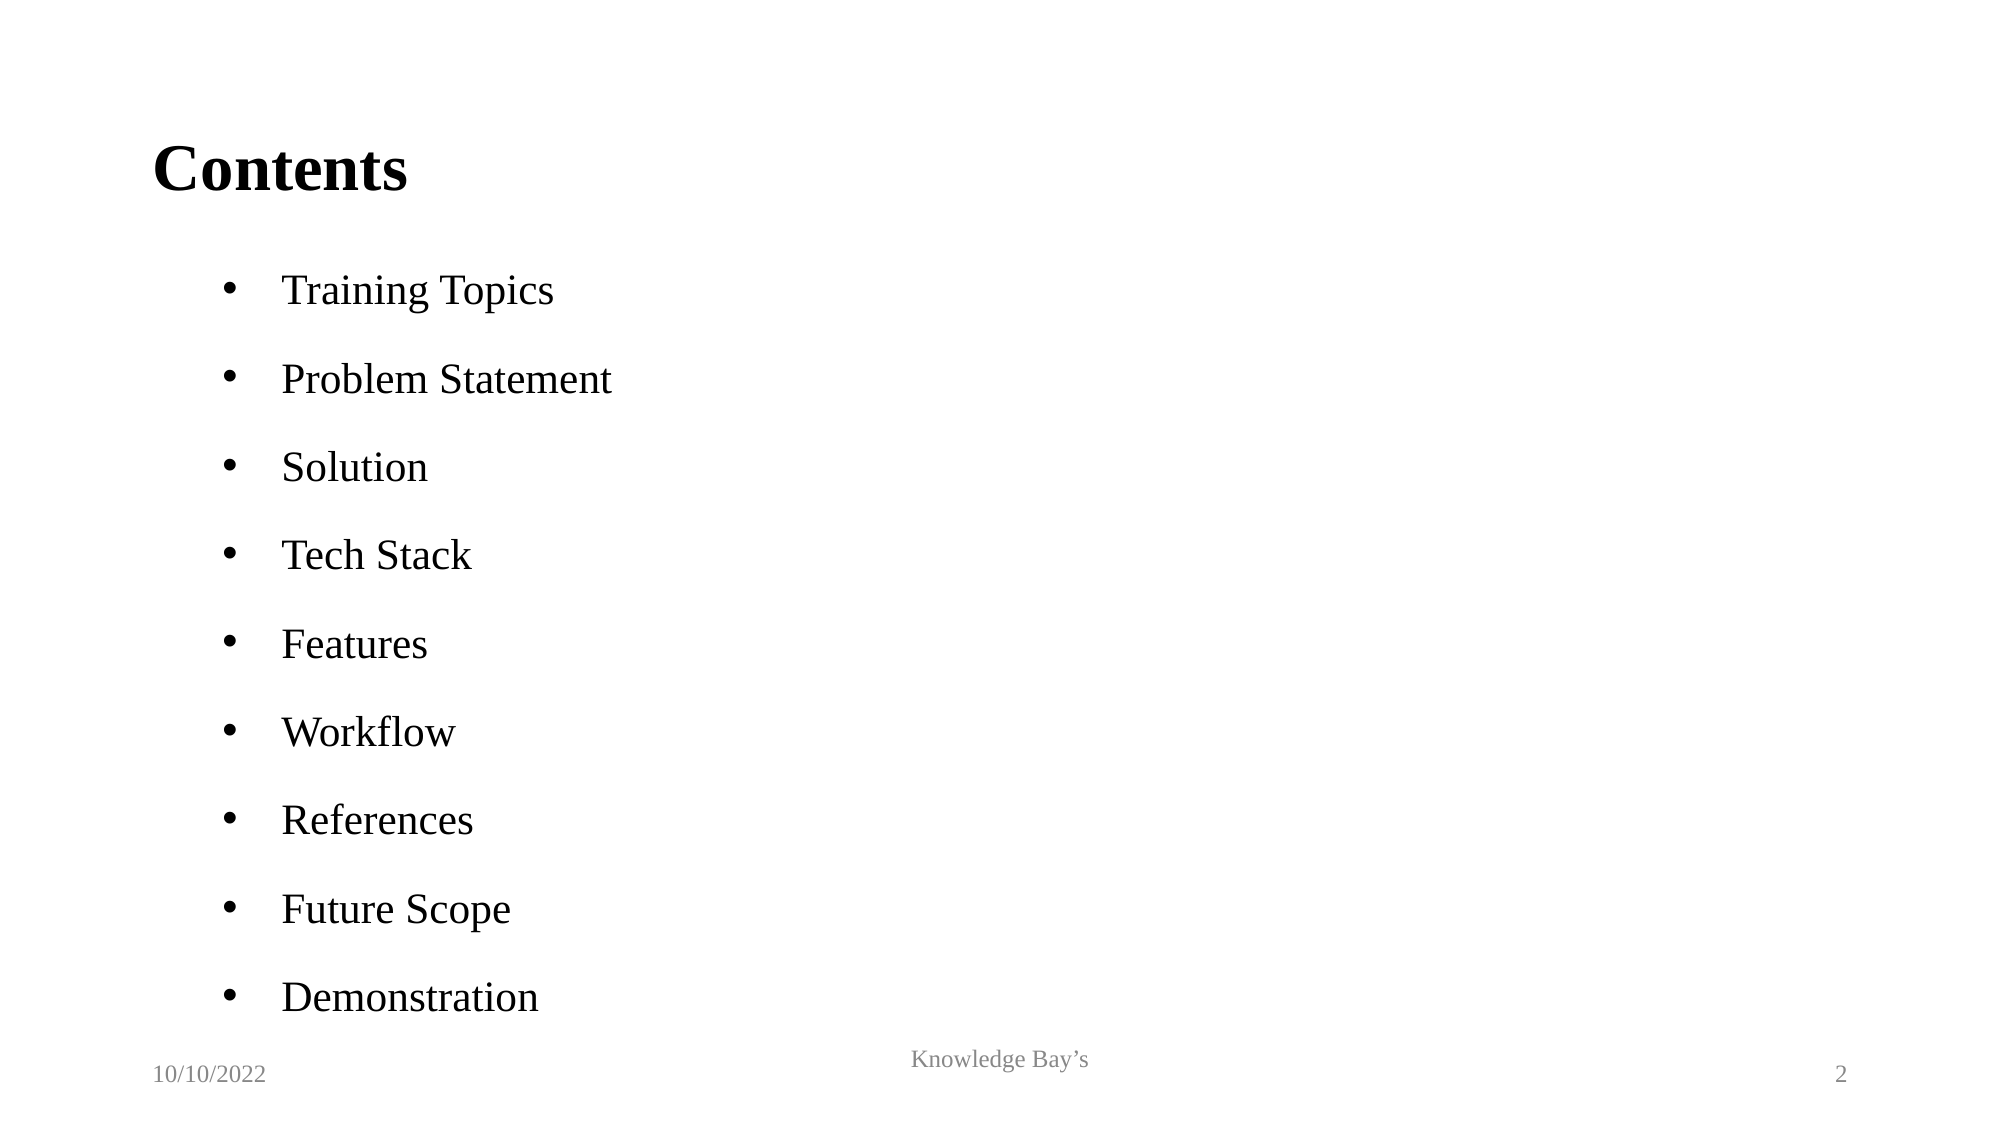

# Contents
Training Topics
Problem Statement
Solution
Tech Stack
Features
Workflow
References
Future Scope
Demonstration
10/10/2022
Knowledge Bay’s

2